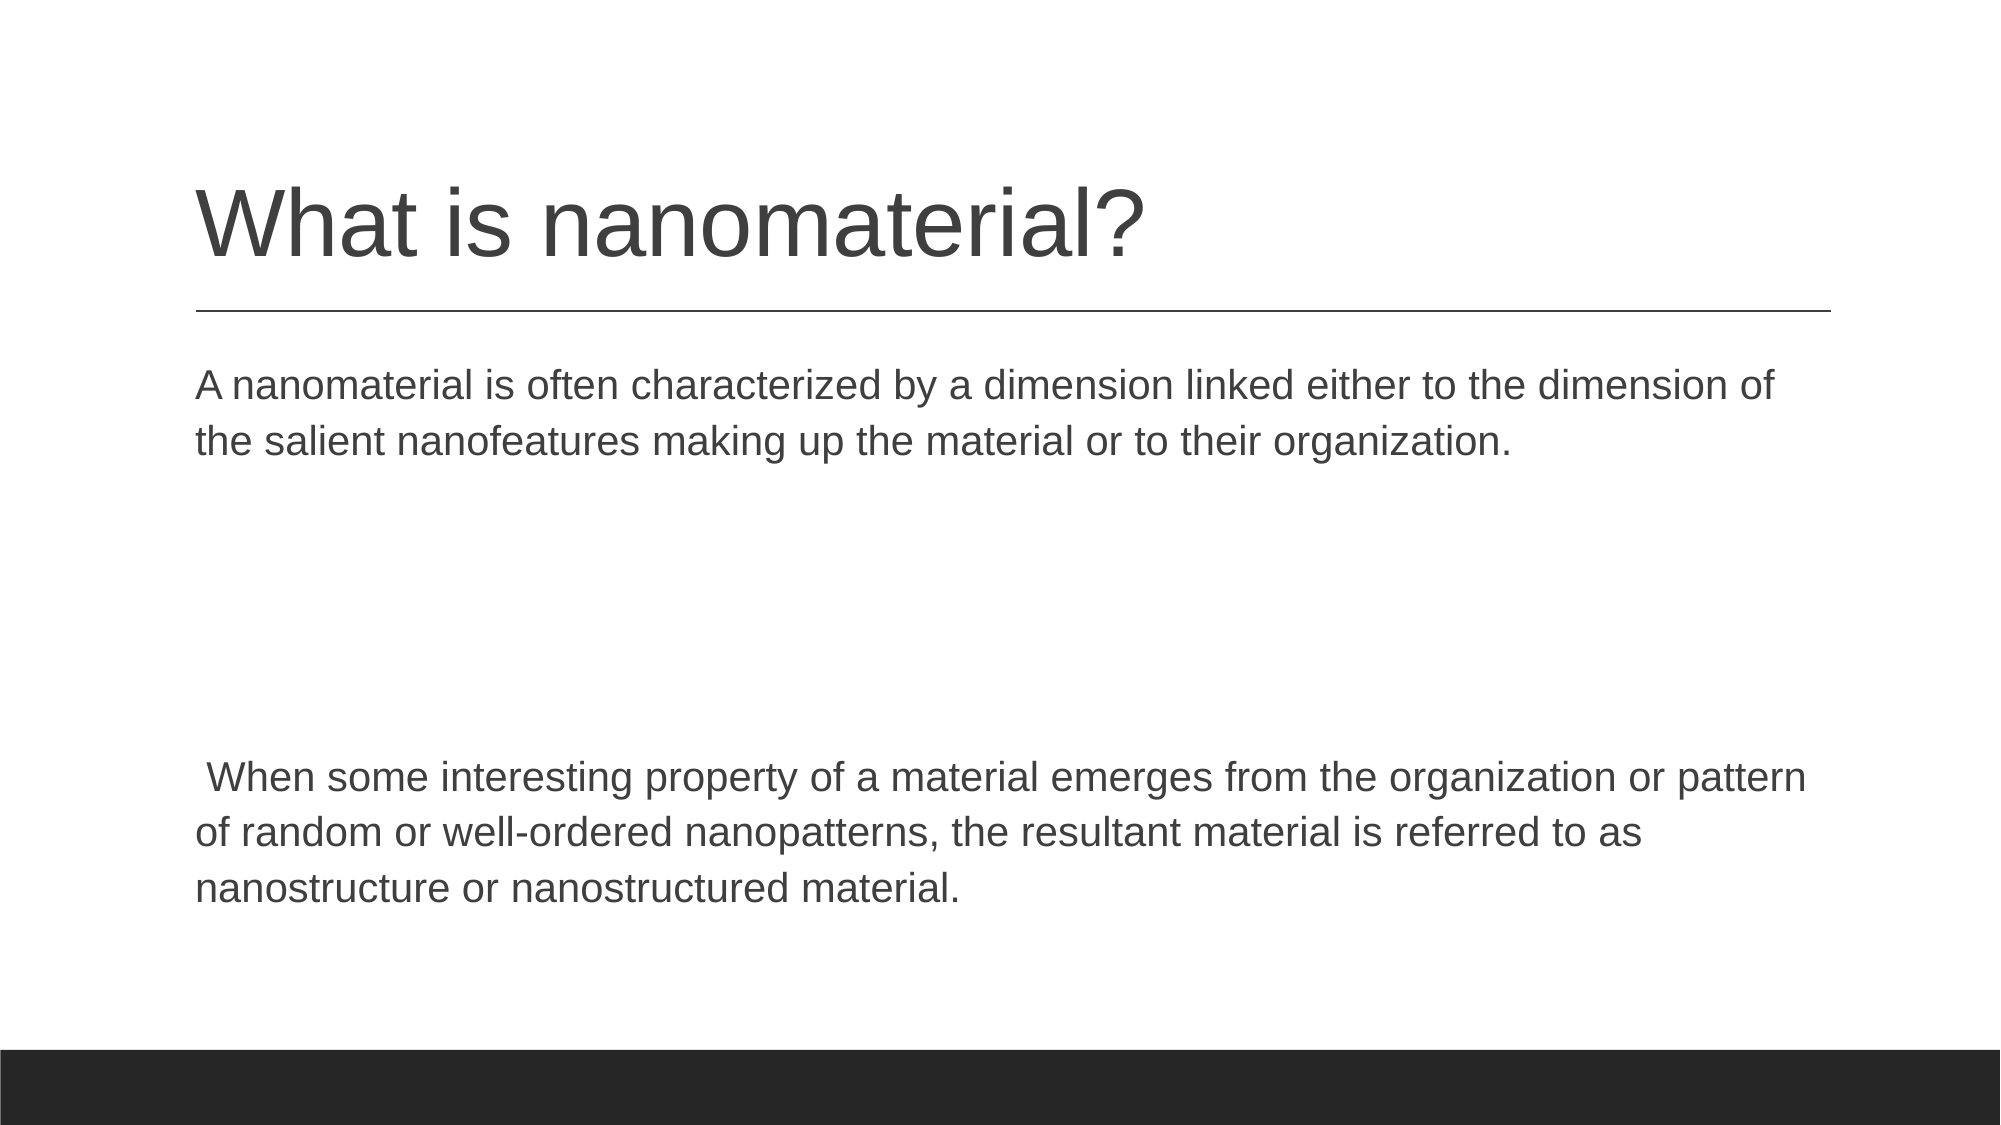

# What is nanomaterial?
A nanomaterial is often characterized by a dimension linked either to the dimension of the salient nanofeatures making up the material or to their organization.

 When some interesting property of a material emerges from the organization or pattern of random or well-ordered nanopatterns, the resultant material is referred to as nanostructure or nanostructured material.